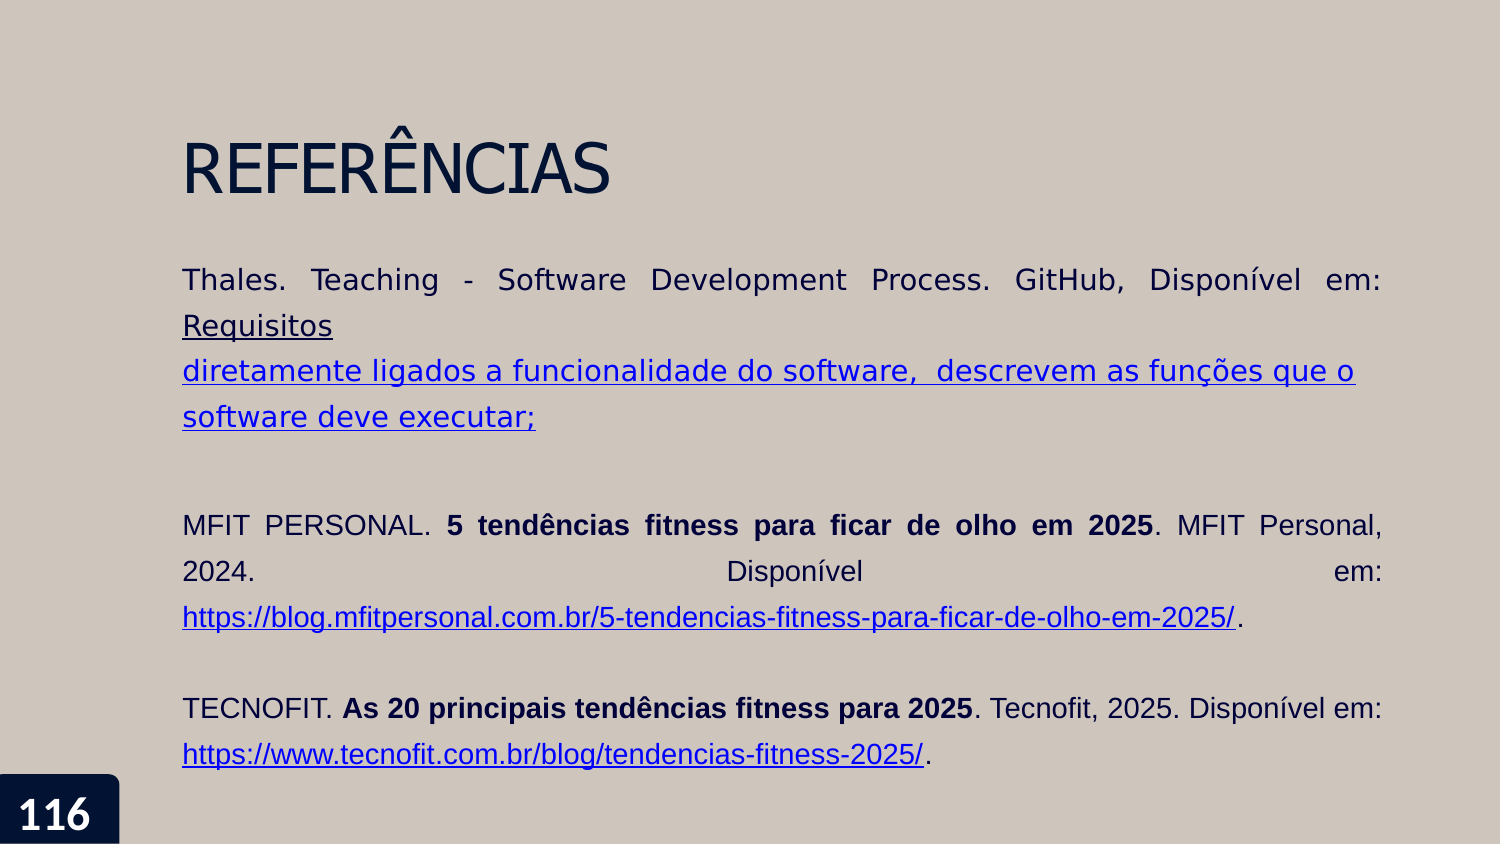

# REFERÊNCIAS
Thales. Teaching - Software Development Process. GitHub, Disponível em: Requisitos diretamente ligados a funcionalidade do software,  descrevem as funções que o software deve executar;

MFIT PERSONAL. 5 tendências fitness para ficar de olho em 2025. MFIT Personal, 2024. Disponível em: https://blog.mfitpersonal.com.br/5-tendencias-fitness-para-ficar-de-olho-em-2025/.

TECNOFIT. As 20 principais tendências fitness para 2025. Tecnofit, 2025. Disponível em: https://www.tecnofit.com.br/blog/tendencias-fitness-2025/.

116